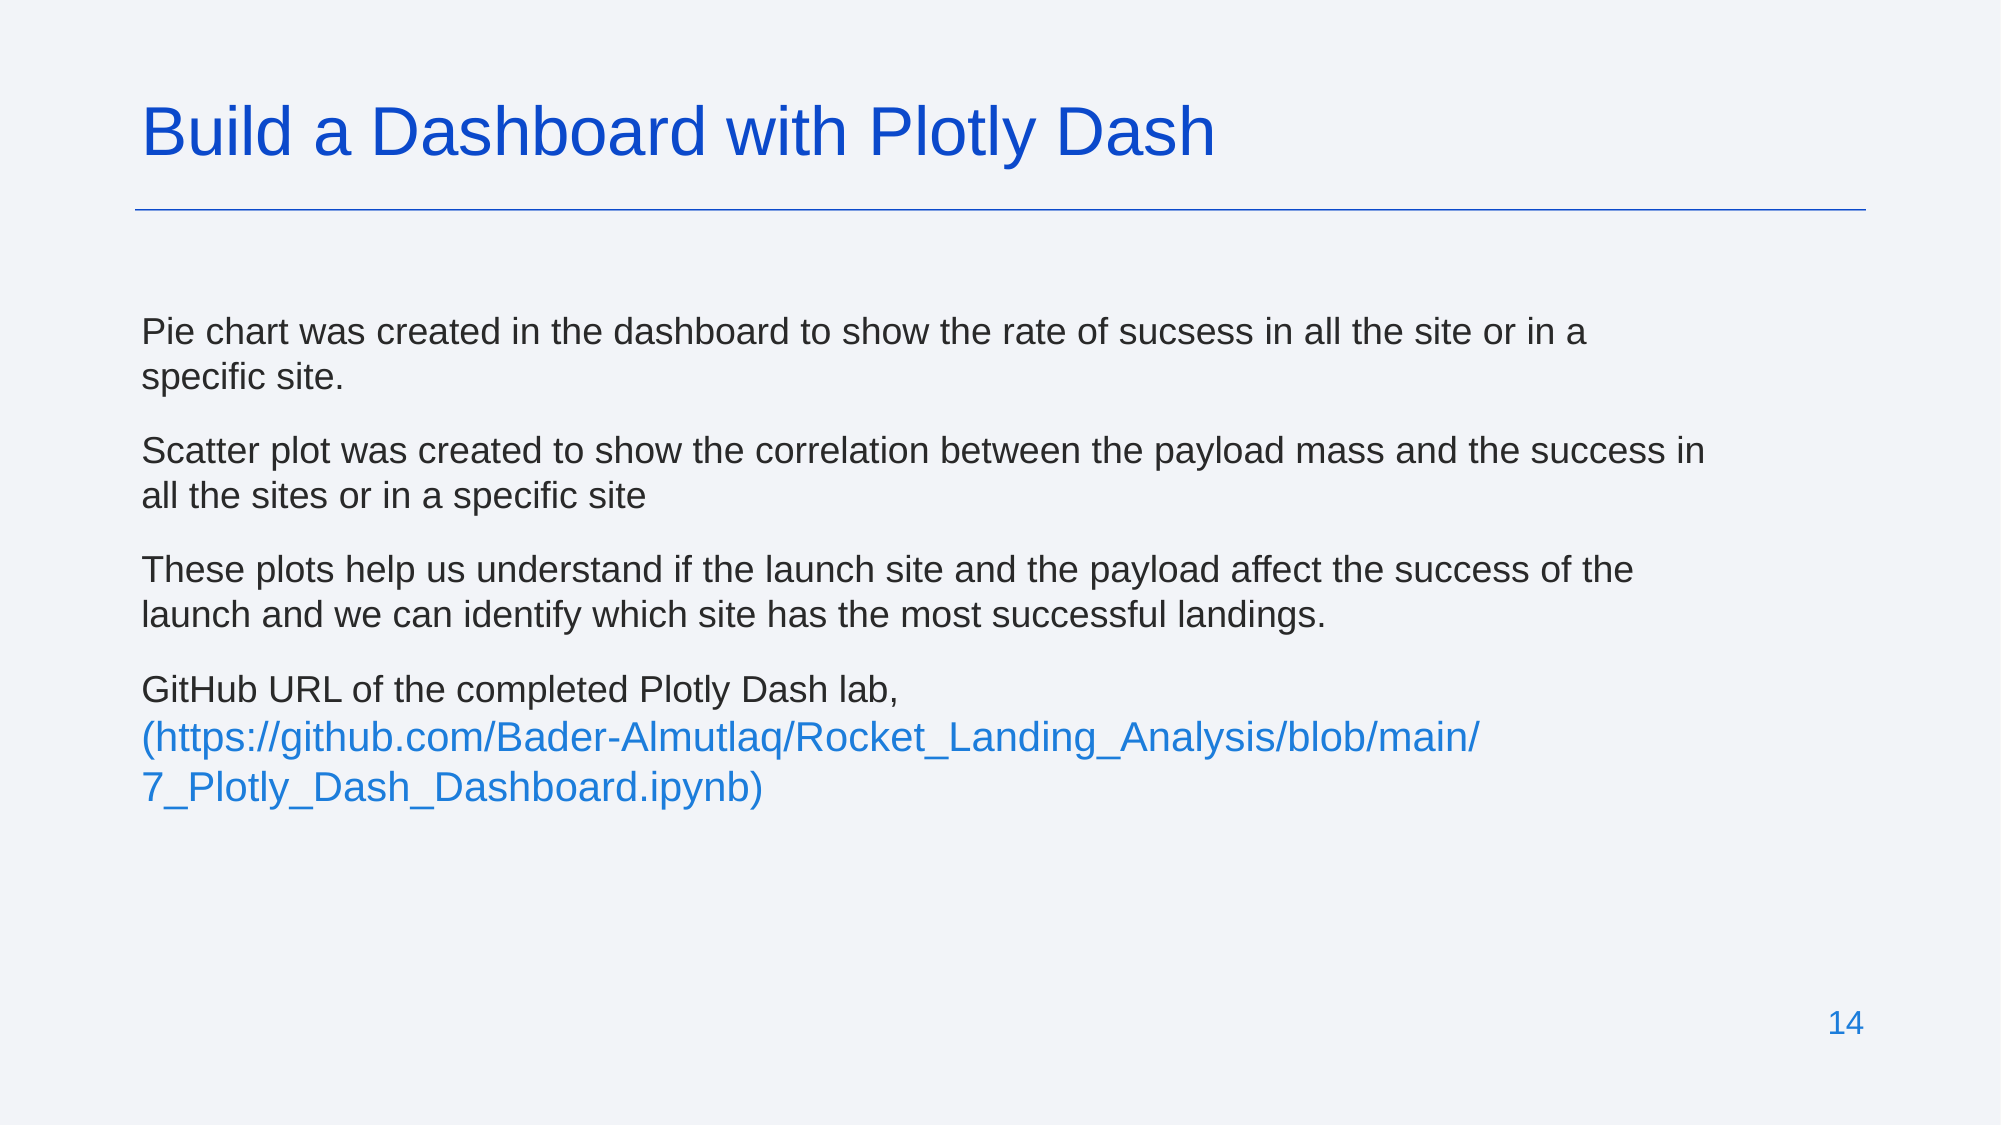

Build a Dashboard with Plotly Dash
Pie chart was created in the dashboard to show the rate of sucsess in all the site or in a specific site.
Scatter plot was created to show the correlation between the payload mass and the success in all the sites or in a specific site
These plots help us understand if the launch site and the payload affect the success of the launch and we can identify which site has the most successful landings.
GitHub URL of the completed Plotly Dash lab, (https://github.com/Bader-Almutlaq/Rocket_Landing_Analysis/blob/main/7_Plotly_Dash_Dashboard.ipynb)

14